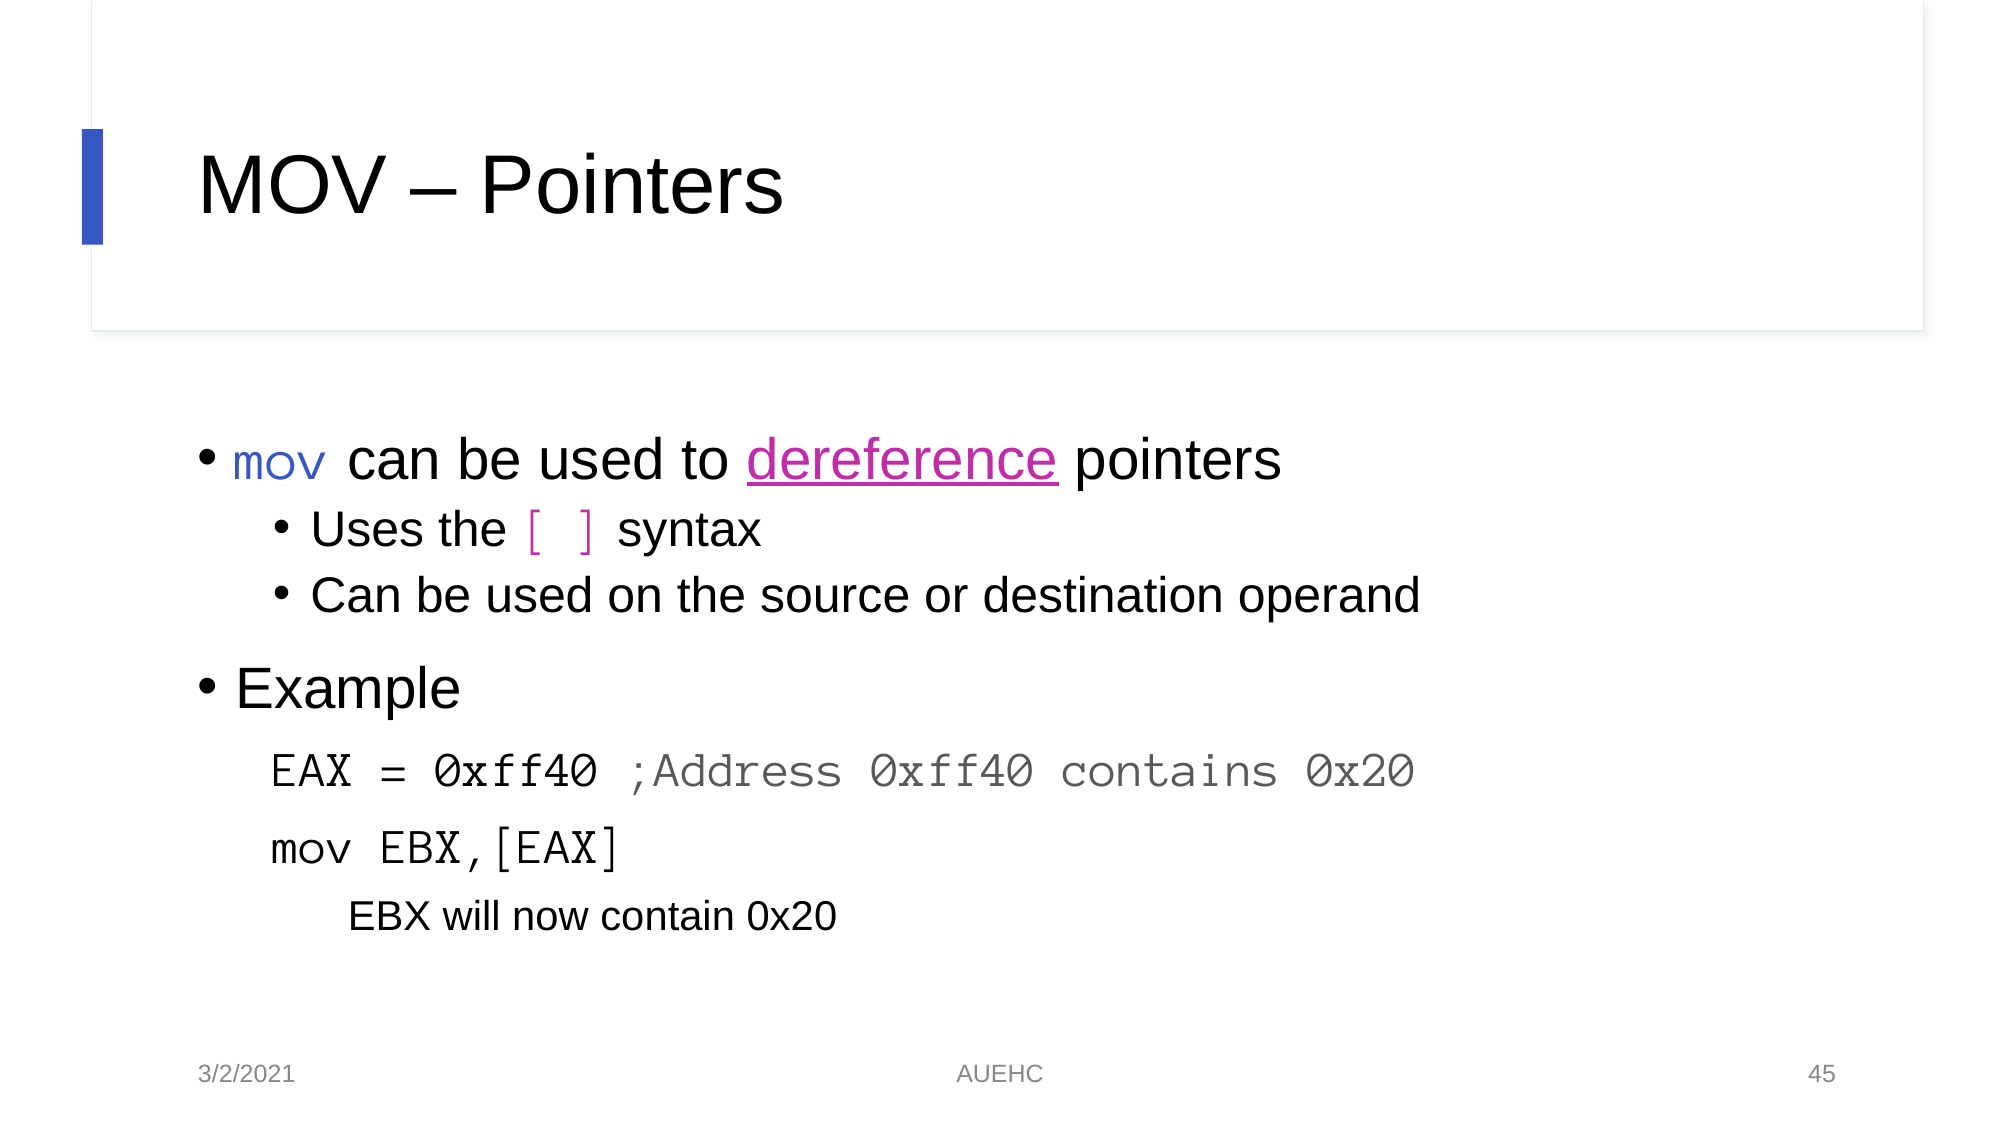

# MOV – Pointers
mov can be used to dereference pointers
Uses the [ ] syntax
Can be used on the source or destination operand
Example
EAX = 0xff40 ;Address 0xff40 contains 0x20
mov EBX,[EAX]
EBX will now contain 0x20
3/2/2021
AUEHC
45